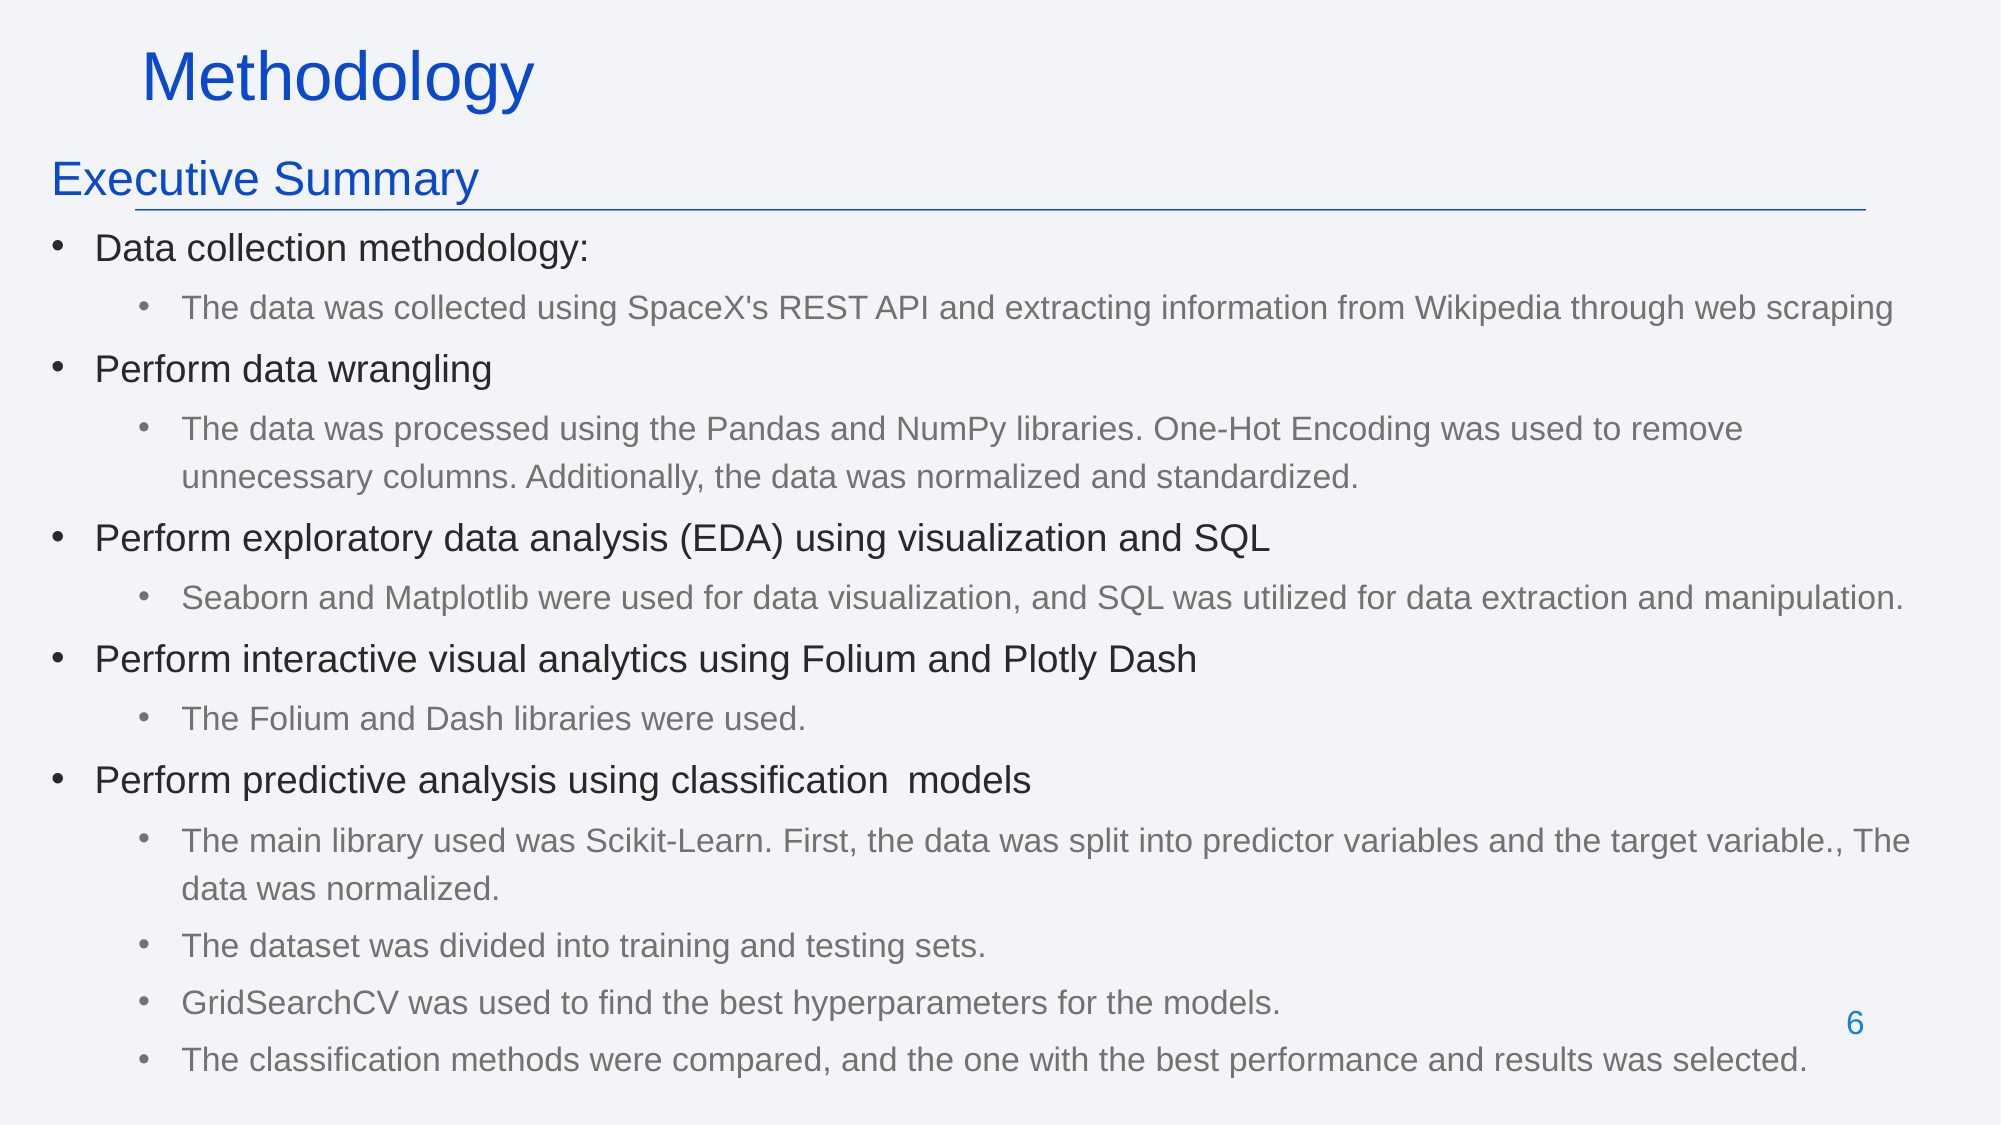

Methodology
Executive Summary
Data collection methodology:
The data was collected using SpaceX's REST API and extracting information from Wikipedia through web scraping
Perform data wrangling
The data was processed using the Pandas and NumPy libraries. One-Hot Encoding was used to remove unnecessary columns. Additionally, the data was normalized and standardized.
Perform exploratory data analysis (EDA) using visualization and SQL
Seaborn and Matplotlib were used for data visualization, and SQL was utilized for data extraction and manipulation.
Perform interactive visual analytics using Folium and Plotly Dash
The Folium and Dash libraries were used.
Perform predictive analysis using classification  models
The main library used was Scikit-Learn. First, the data was split into predictor variables and the target variable., The data was normalized.
The dataset was divided into training and testing sets.
GridSearchCV was used to find the best hyperparameters for the models.
The classification methods were compared, and the one with the best performance and results was selected.
6